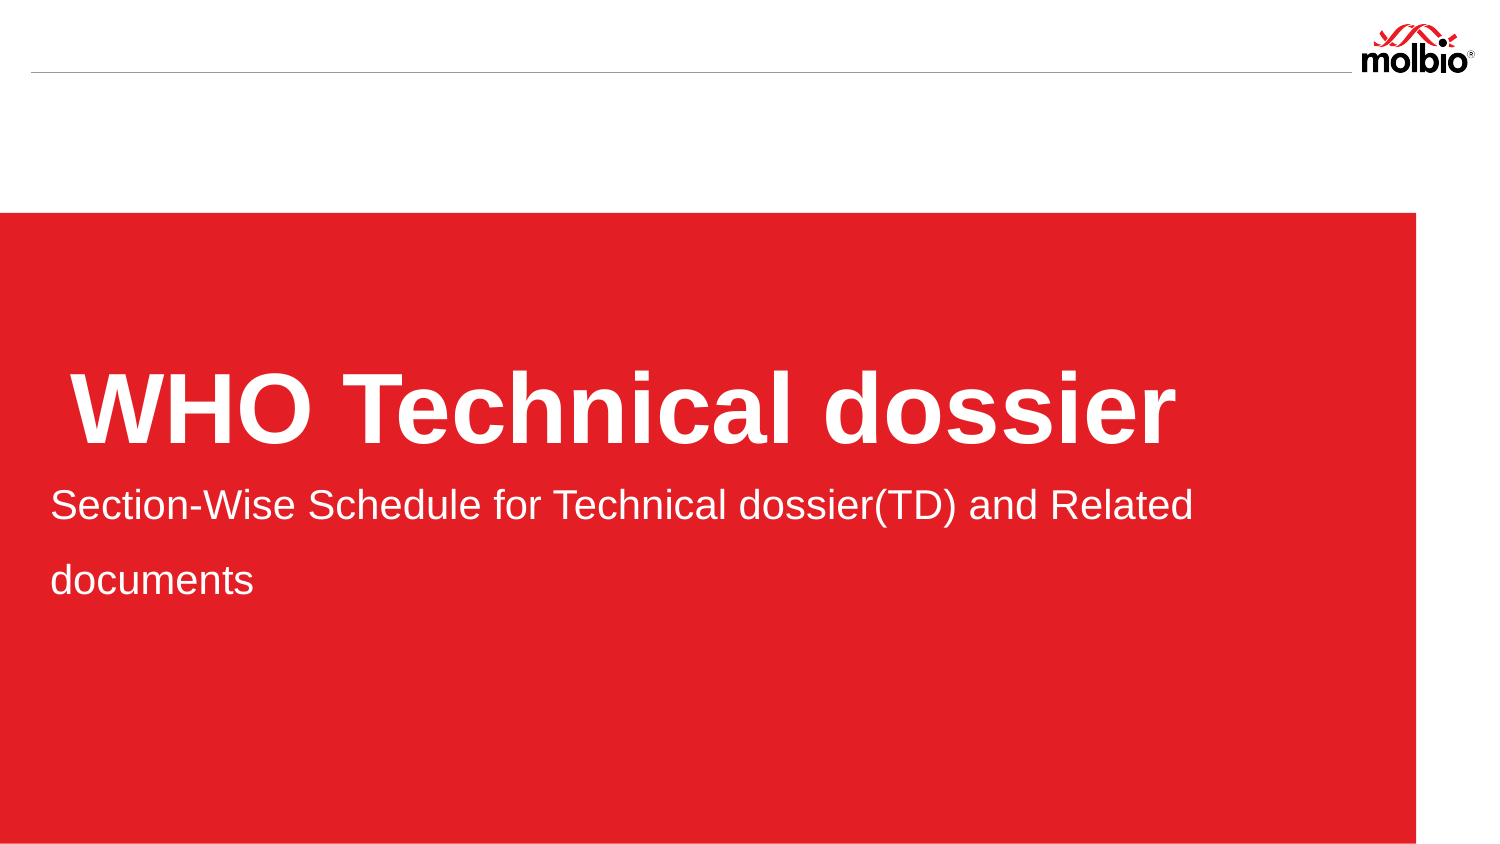

WHO Technical dossier
Section-Wise Schedule for Technical dossier(TD) and Related documents